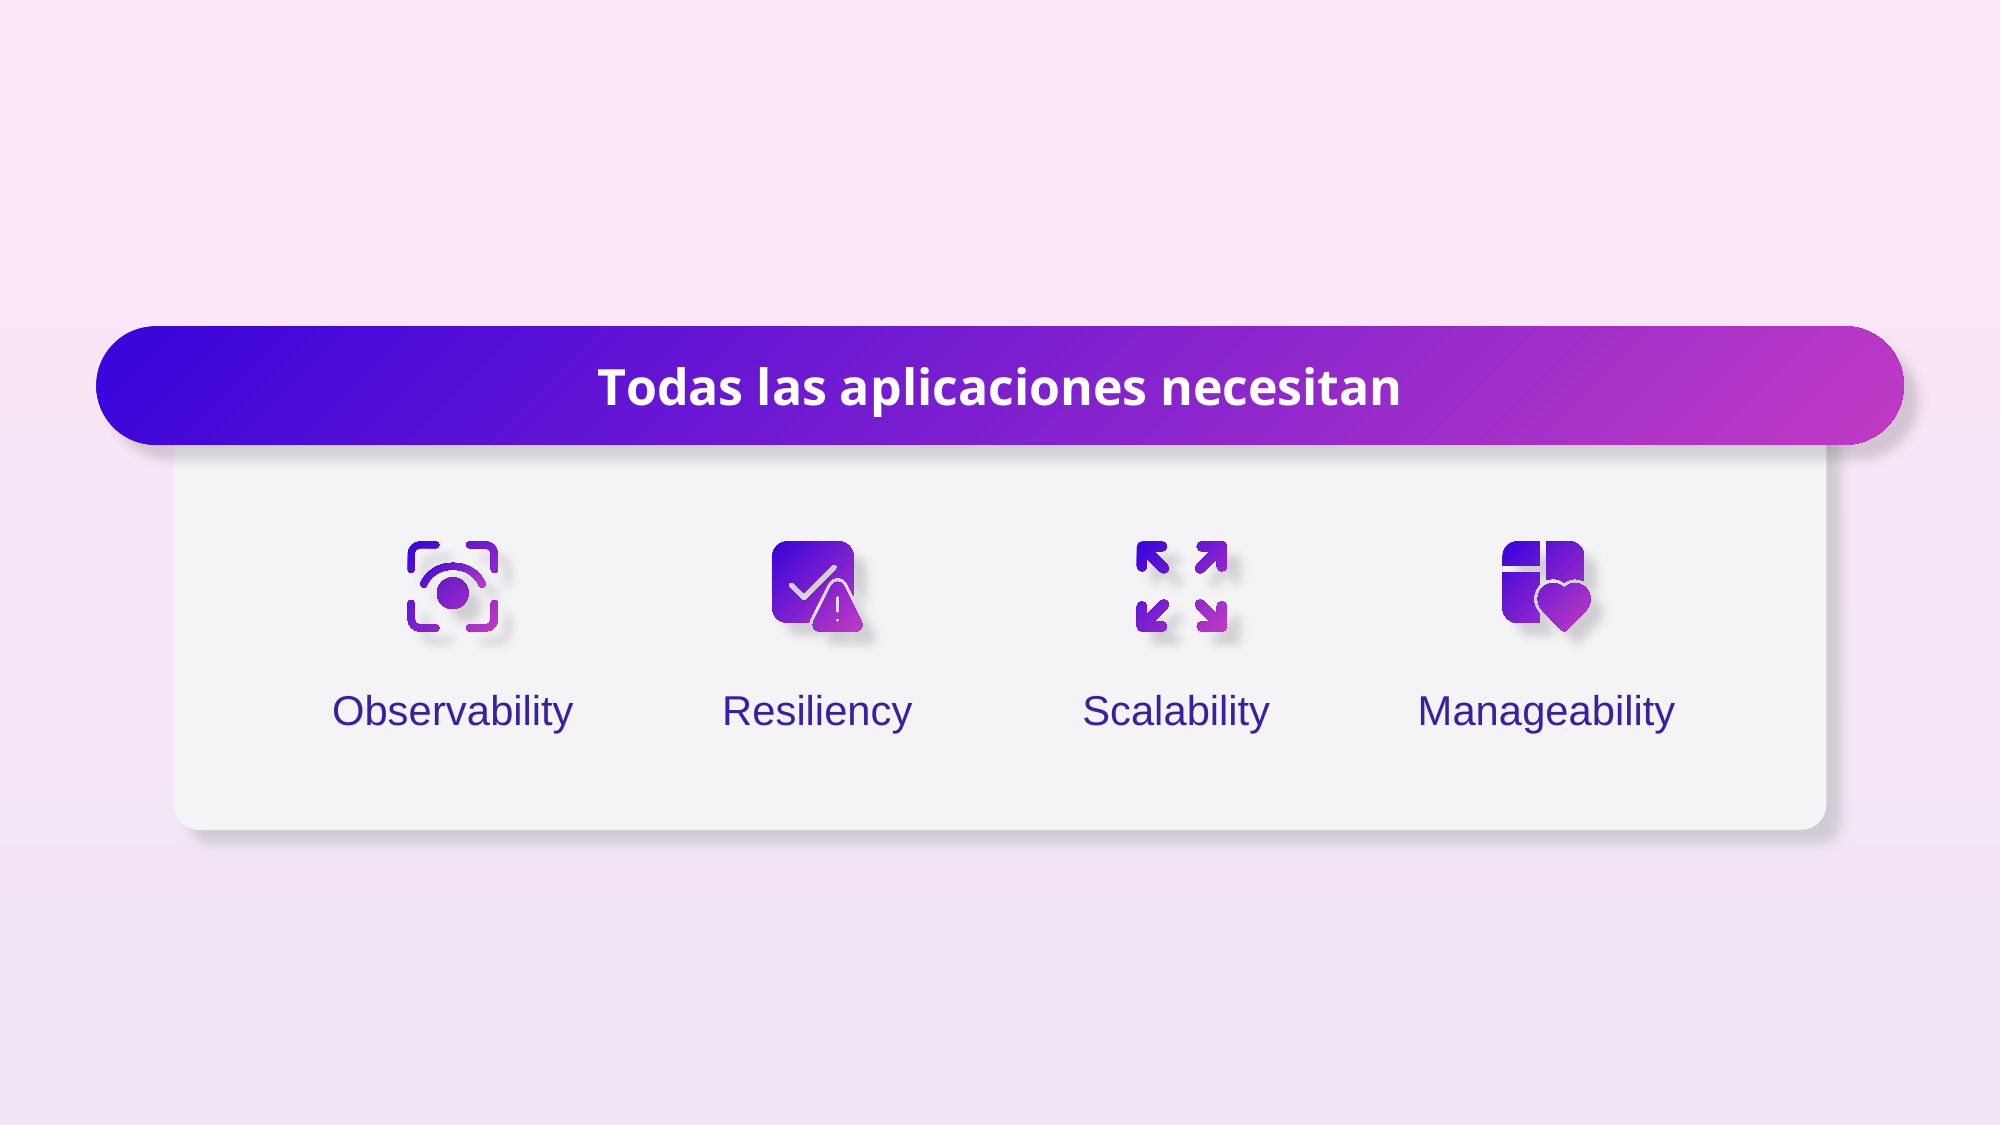

Todas las aplicaciones necesitan

Observability
Resiliency
Scalability
Manageability